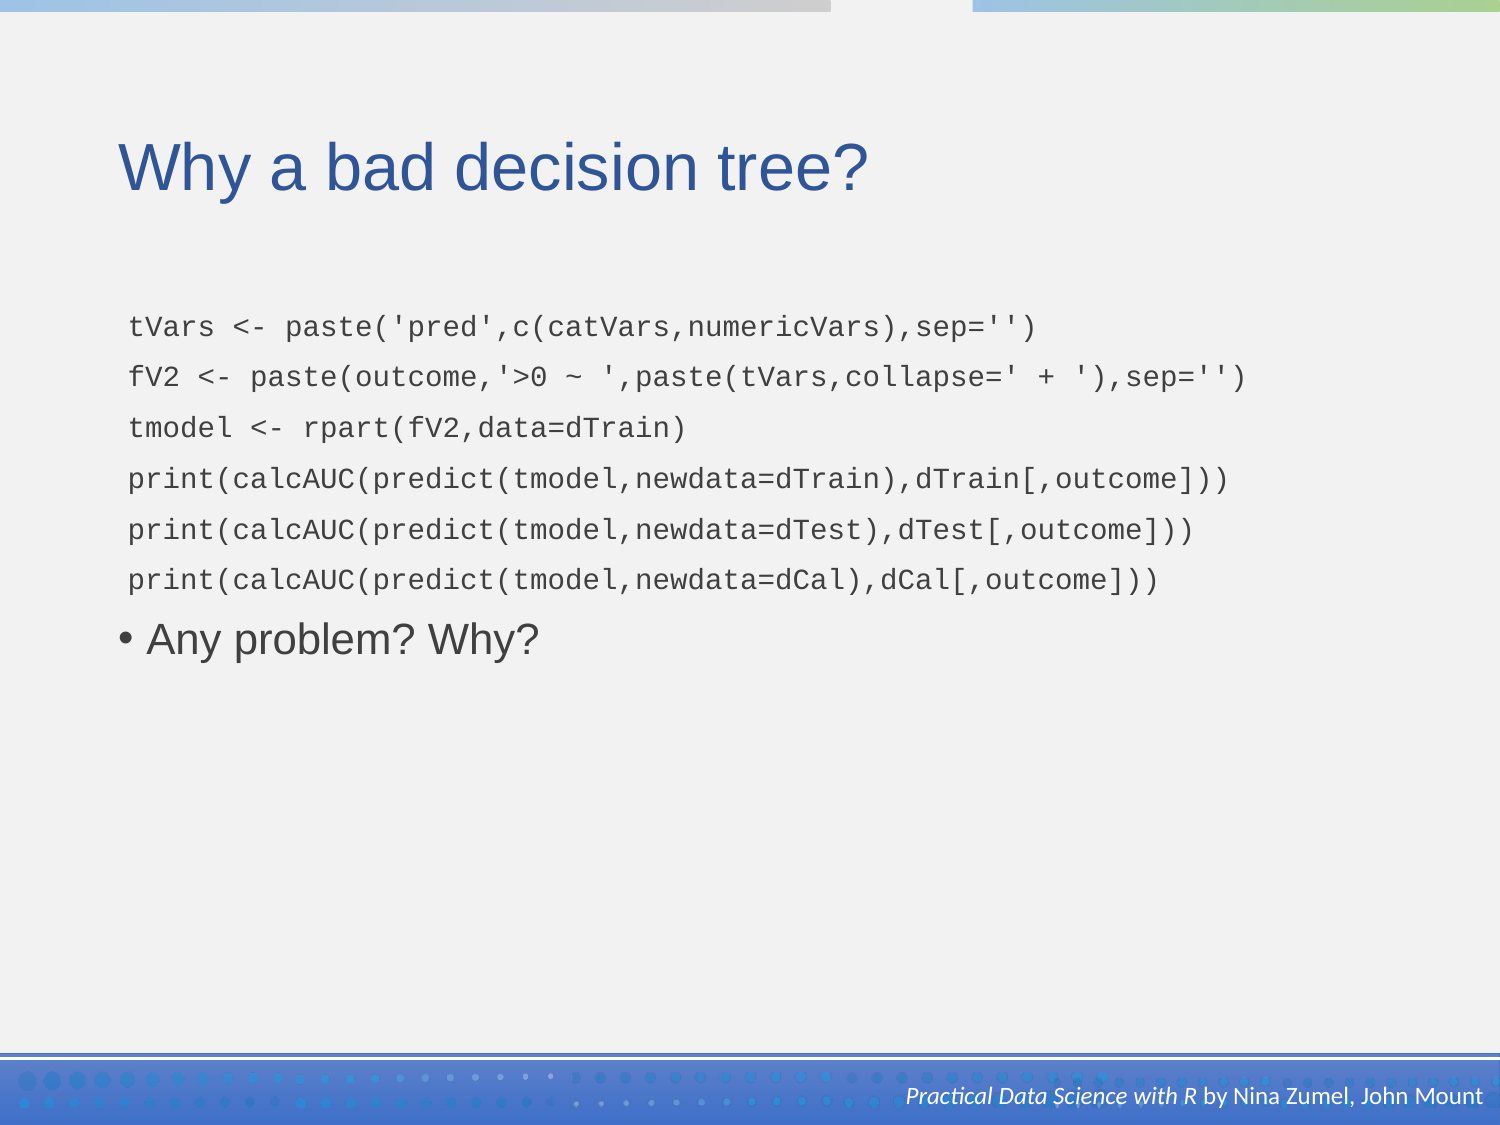

# Why a bad decision tree?
tVars <- paste('pred',c(catVars,numericVars),sep='')
fV2 <- paste(outcome,'>0 ~ ',paste(tVars,collapse=' + '),sep='')
tmodel <- rpart(fV2,data=dTrain)
print(calcAUC(predict(tmodel,newdata=dTrain),dTrain[,outcome]))
print(calcAUC(predict(tmodel,newdata=dTest),dTest[,outcome]))
print(calcAUC(predict(tmodel,newdata=dCal),dCal[,outcome]))
Any problem? Why?
Practical Data Science with R by Nina Zumel, John Mount